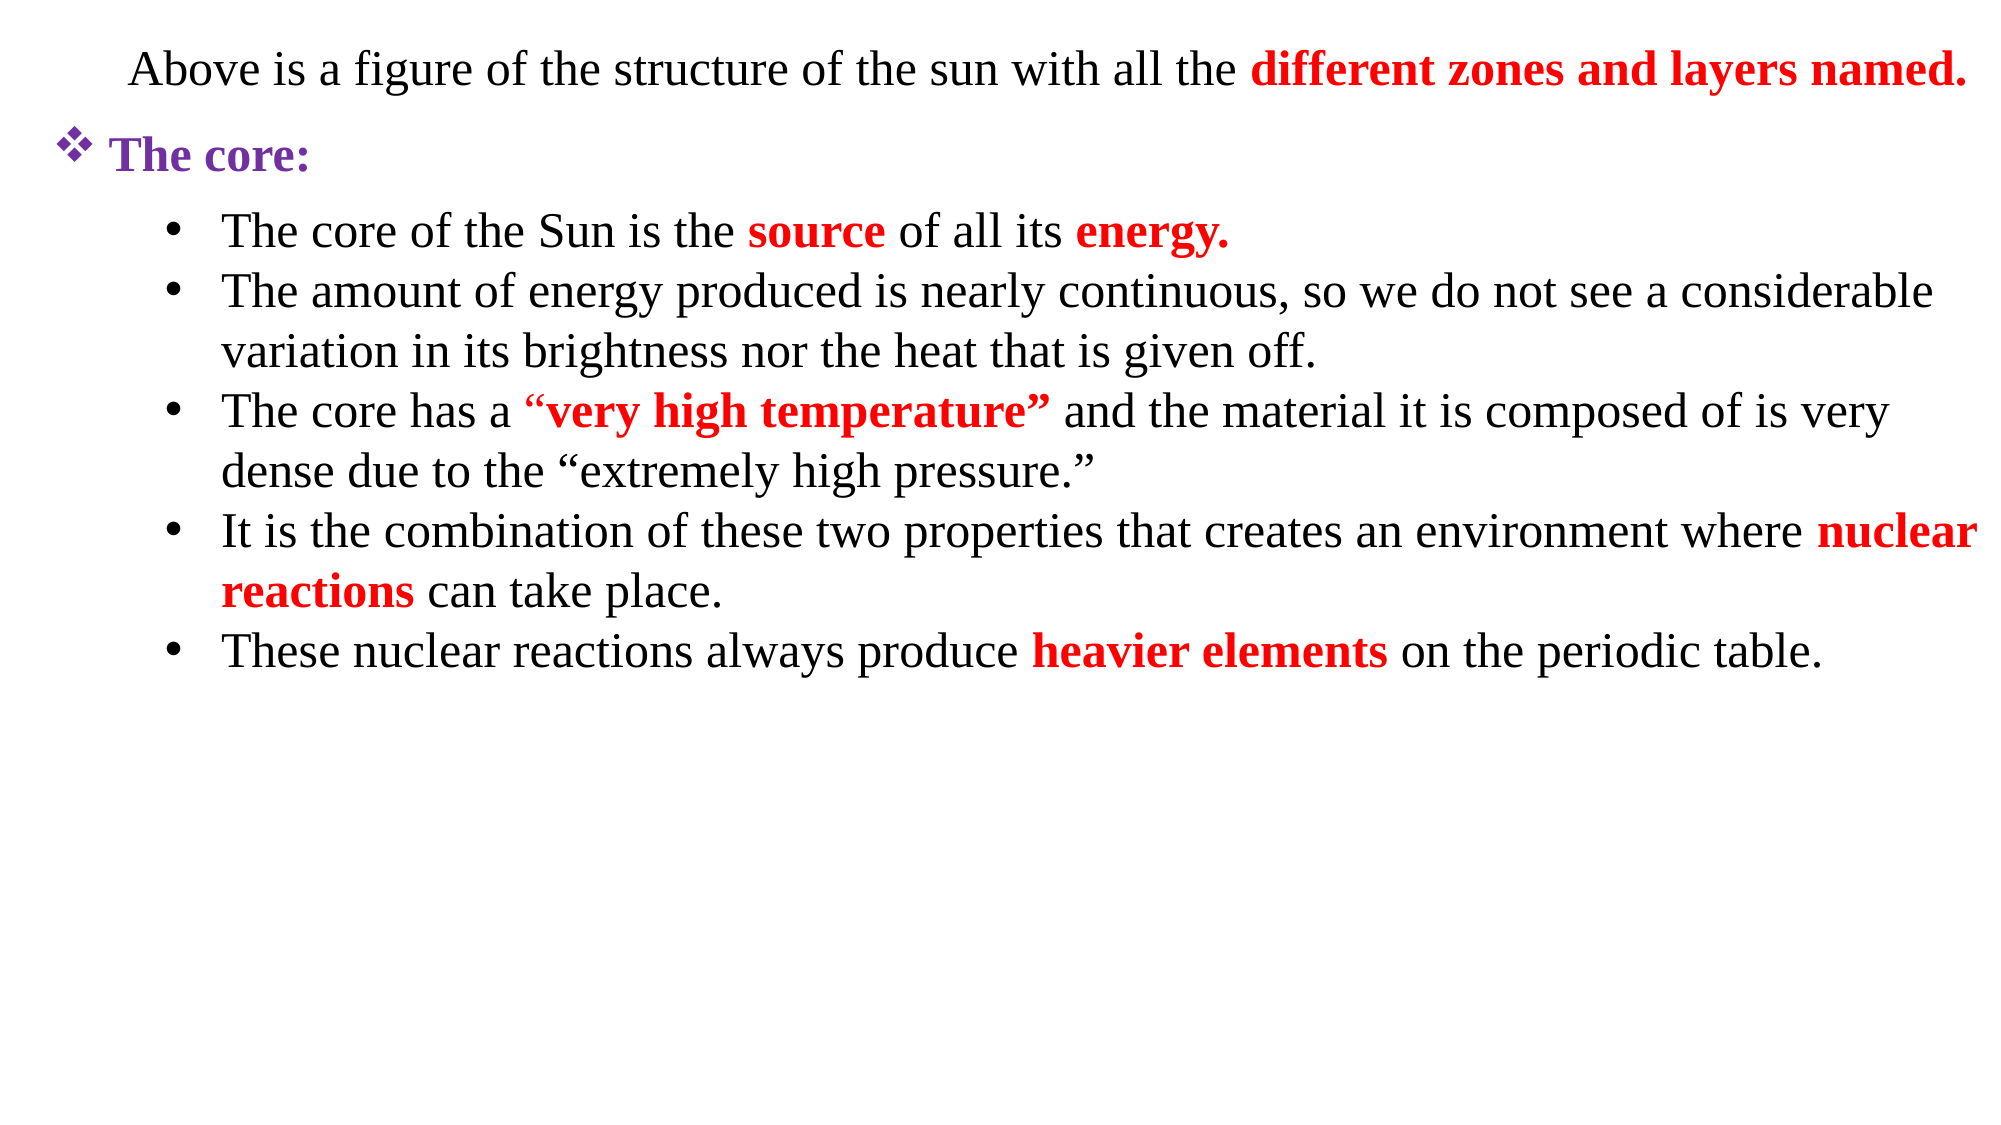

Above is a figure of the structure of the sun with all the different zones and layers named.
The core:
The core of the Sun is the source of all its energy.
The amount of energy produced is nearly continuous, so we do not see a considerable variation in its brightness nor the heat that is given off.
The core has a “very high temperature” and the material it is composed of is very dense due to the “extremely high pressure.”
It is the combination of these two properties that creates an environment where nuclear reactions can take place.
These nuclear reactions always produce heavier elements on the periodic table.